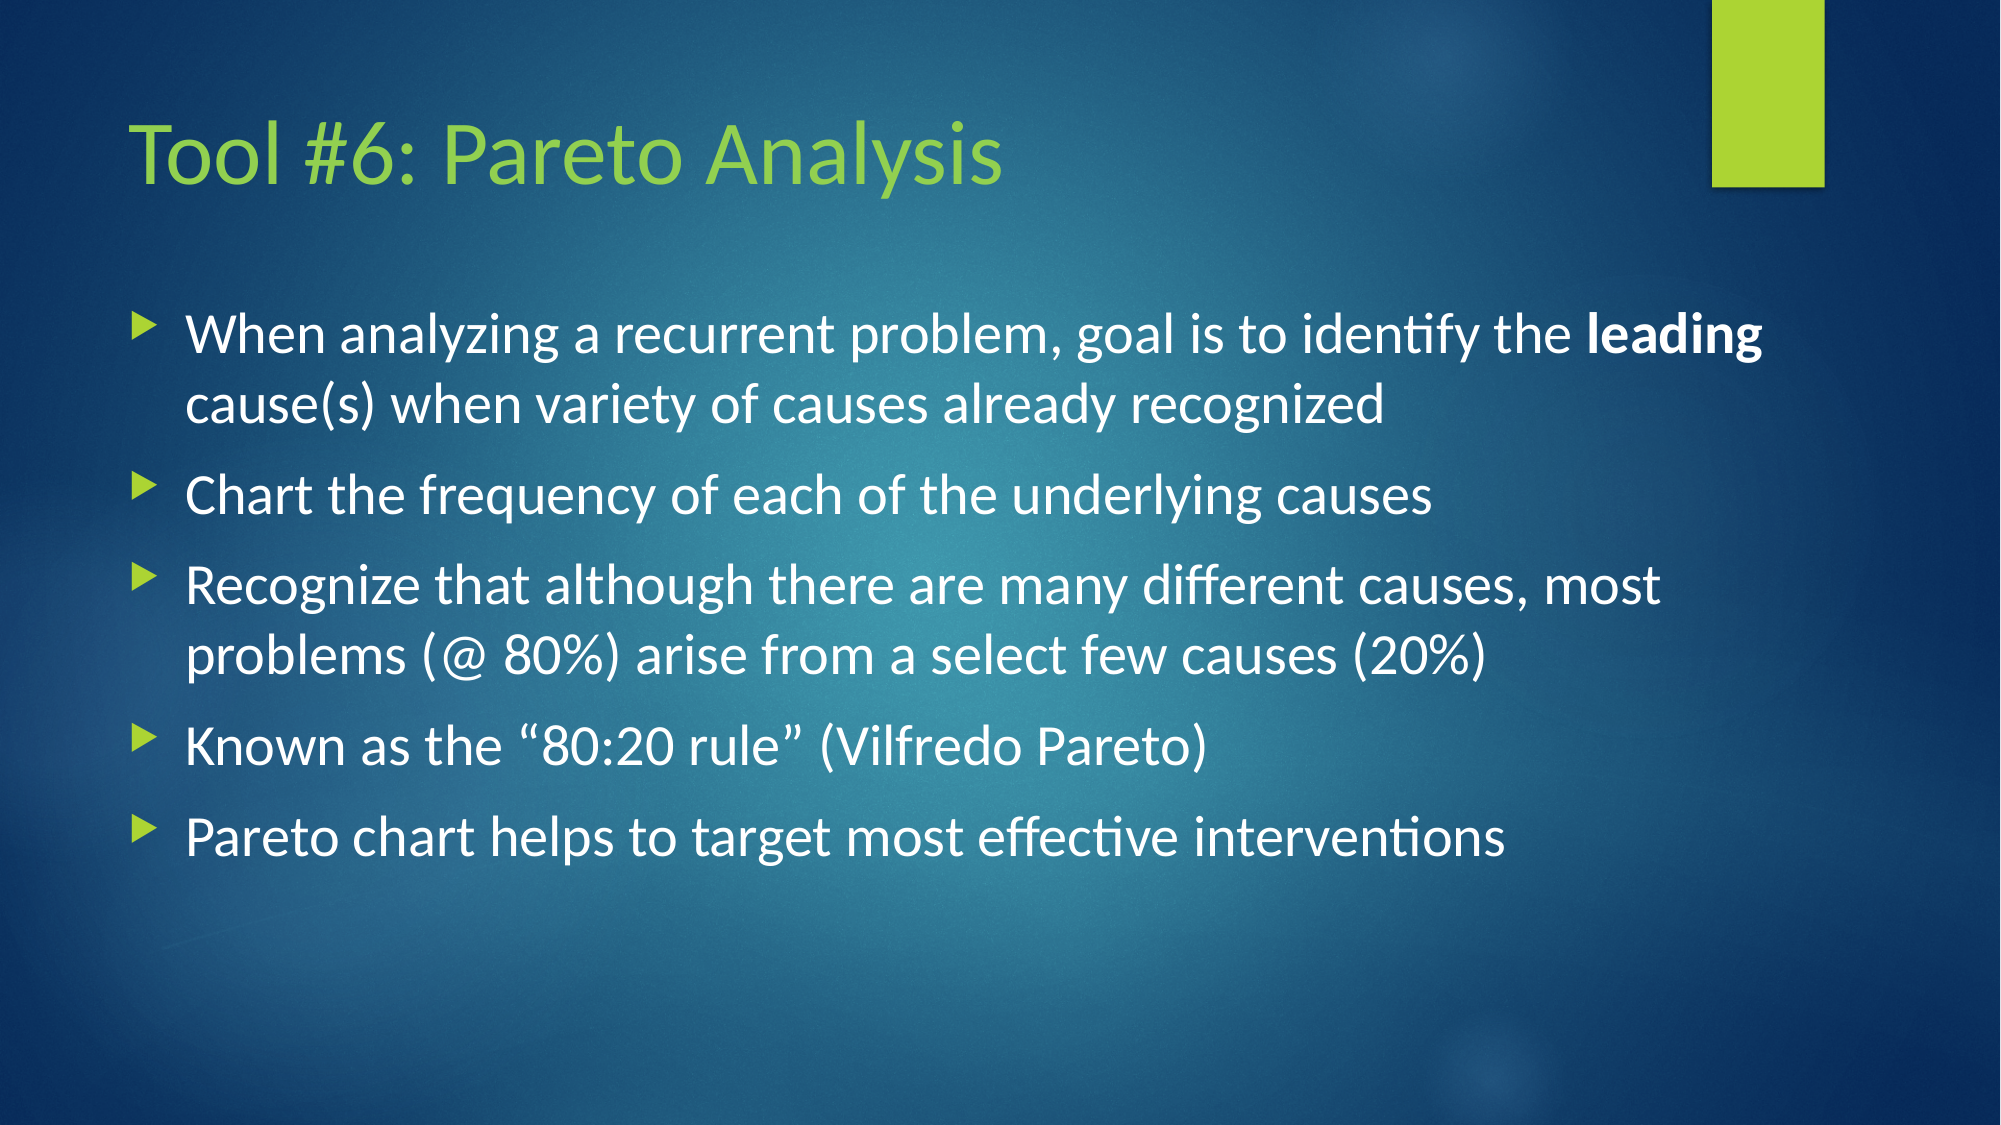

# Tool #6: Pareto Analysis
When analyzing a recurrent problem, goal is to identify the leading cause(s) when variety of causes already recognized
Chart the frequency of each of the underlying causes
Recognize that although there are many different causes, most problems (@ 80%) arise from a select few causes (20%)
Known as the “80:20 rule” (Vilfredo Pareto)
Pareto chart helps to target most effective interventions